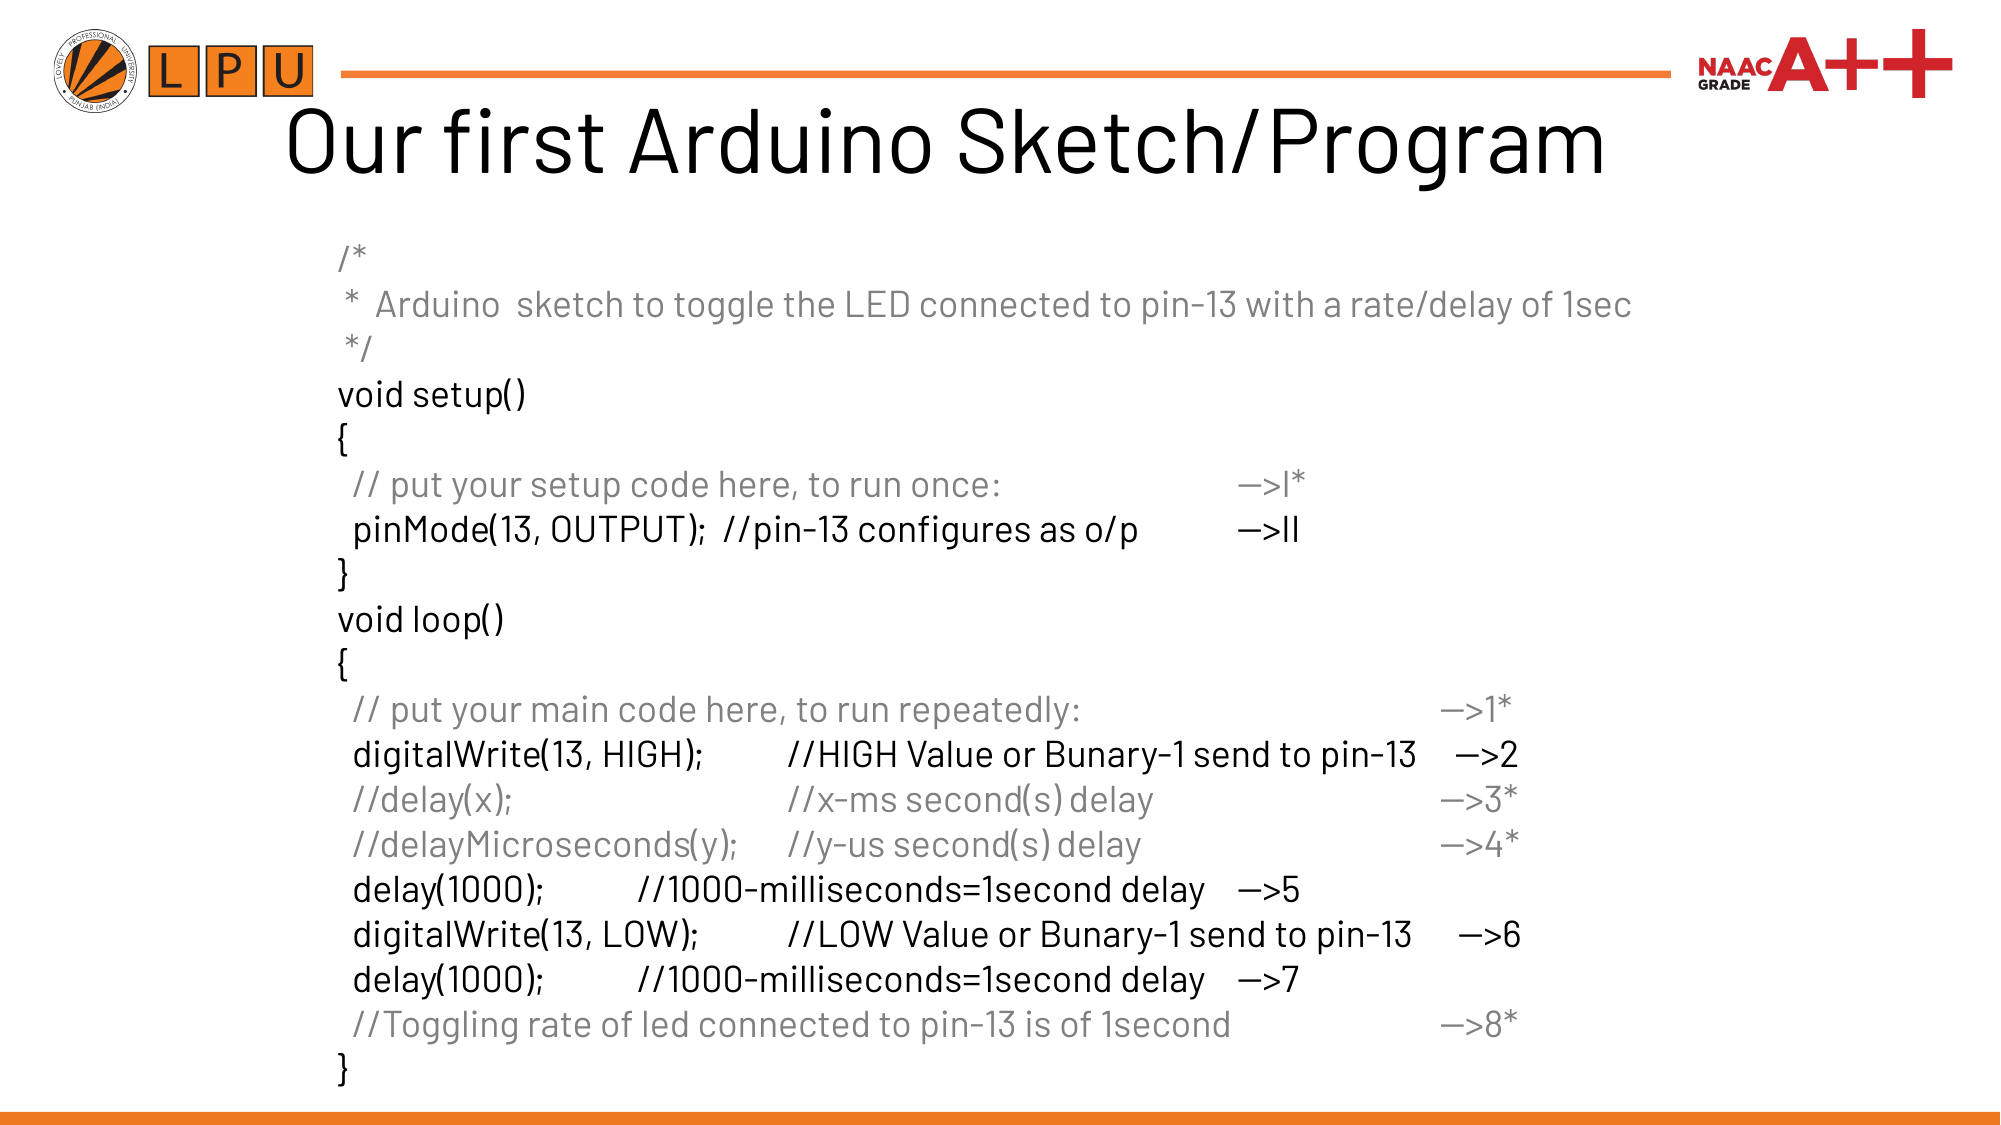

# Our first Arduino Sketch/Program
/*
 *  Arduino  sketch to toggle the LED connected to pin-13 with a rate/delay of 1sec
 */
void setup()
{
  // put your setup code here, to run once:		-->I*
  pinMode(13, OUTPUT);  //pin-13 configures as o/p             -->II
}
void loop()
{
  // put your main code here, to run repeatedly:     		       -->1*
  digitalWrite(13, HIGH); 	//HIGH Value or Bunary-1 send to pin-13     -->2
  //delay(x);             		//x-ms second(s) delay                     	       -->3*
  //delayMicroseconds(y);	//y-us second(s) delay		       -->4*
  delay(1000);            	//1000-milliseconds=1second delay	-->5
  digitalWrite(13, LOW);  	//LOW Value or Bunary-1 send to pin-13      -->6
  delay(1000);            	//1000-milliseconds=1second delay	-->7
  //Toggling rate of led connected to pin-13 is of 1second        	       -->8*
}